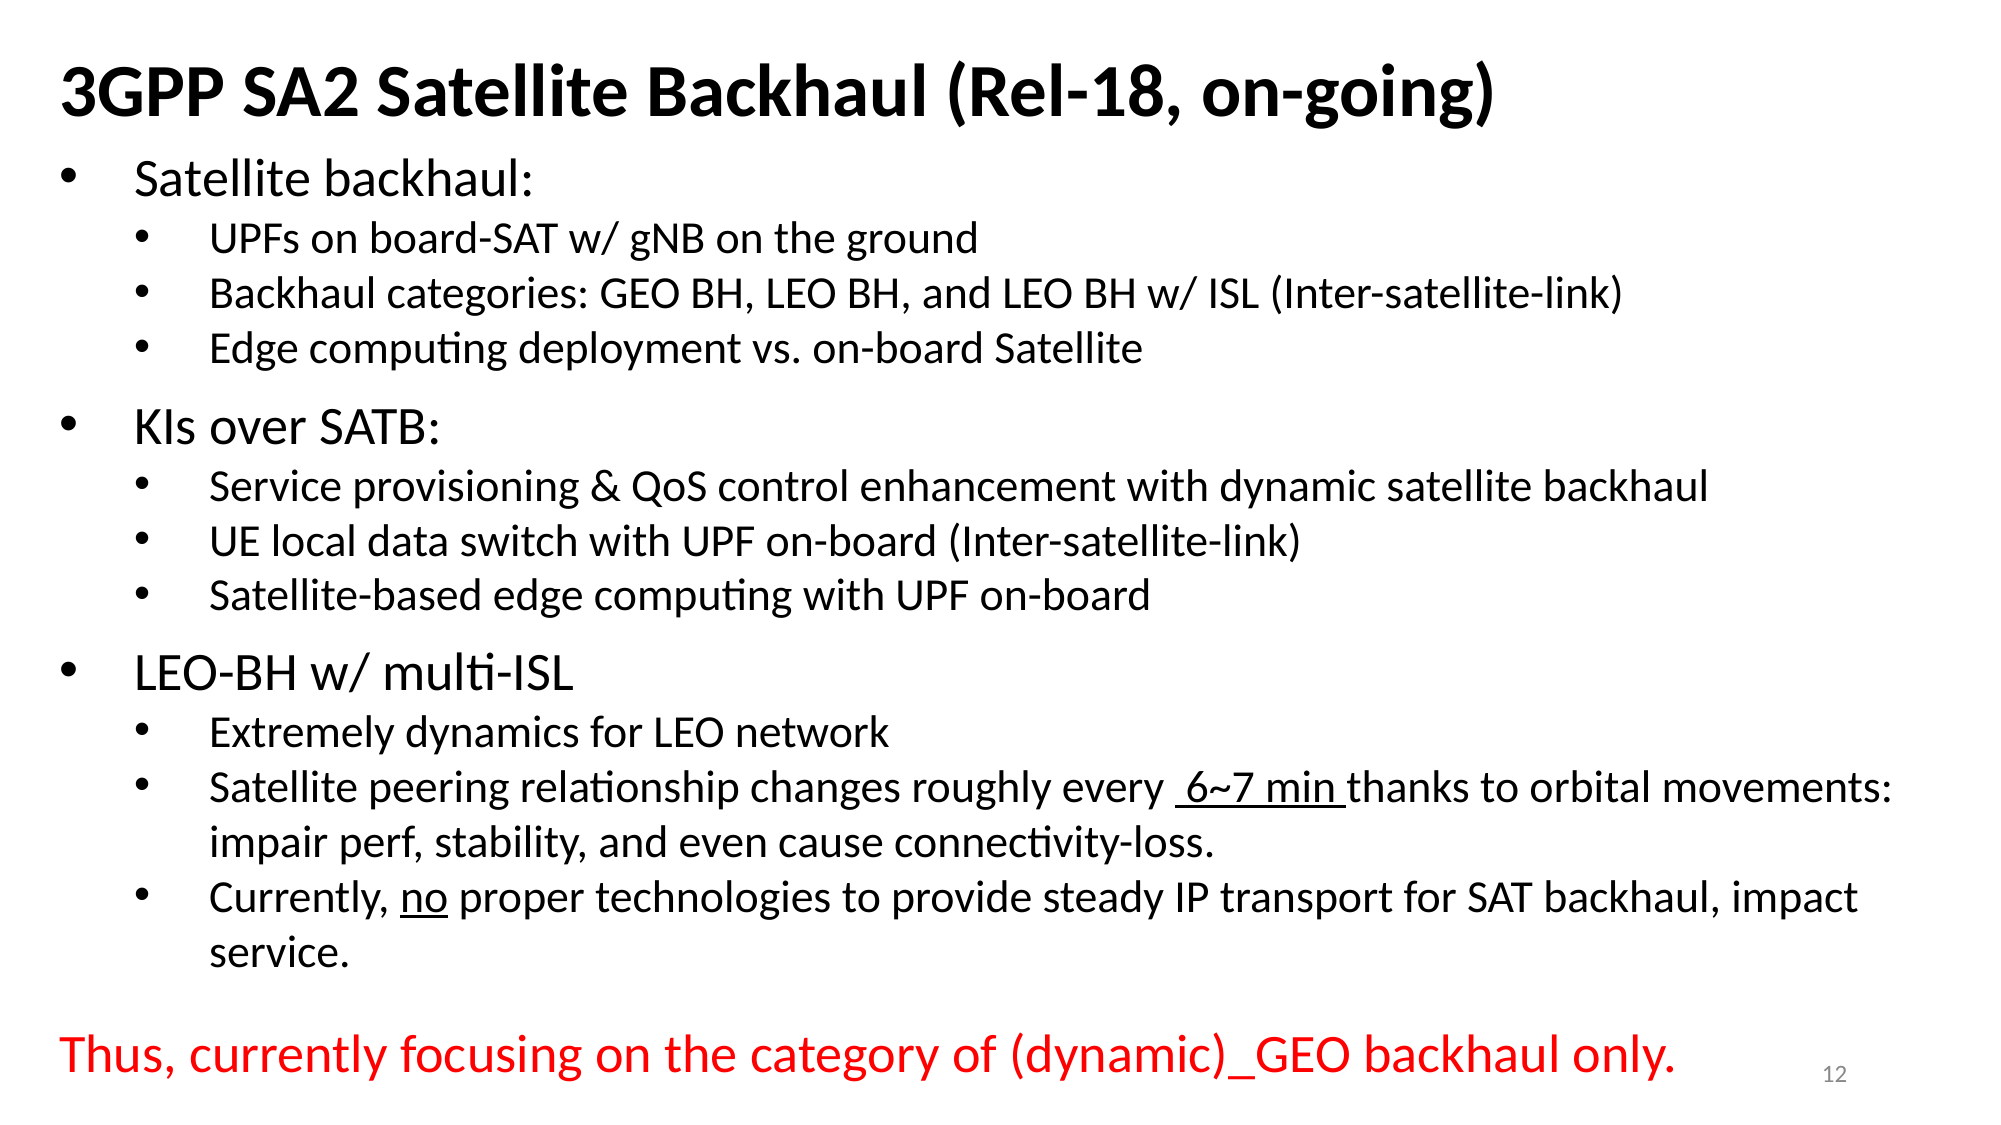

# 3GPP SA2 Satellite Backhaul (Rel-18, on-going)
Satellite backhaul:
UPFs on board-SAT w/ gNB on the ground
Backhaul categories: GEO BH, LEO BH, and LEO BH w/ ISL (Inter-satellite-link)
Edge computing deployment vs. on-board Satellite
KIs over SATB:
Service provisioning & QoS control enhancement with dynamic satellite backhaul
UE local data switch with UPF on-board (Inter-satellite-link)
Satellite-based edge computing with UPF on-board
LEO-BH w/ multi-ISL
Extremely dynamics for LEO network
Satellite peering relationship changes roughly every  6~7 min thanks to orbital movements: impair perf, stability, and even cause connectivity-loss.
Currently, no proper technologies to provide steady IP transport for SAT backhaul, impact service.
Thus, currently focusing on the category of (dynamic)_GEO backhaul only.
12